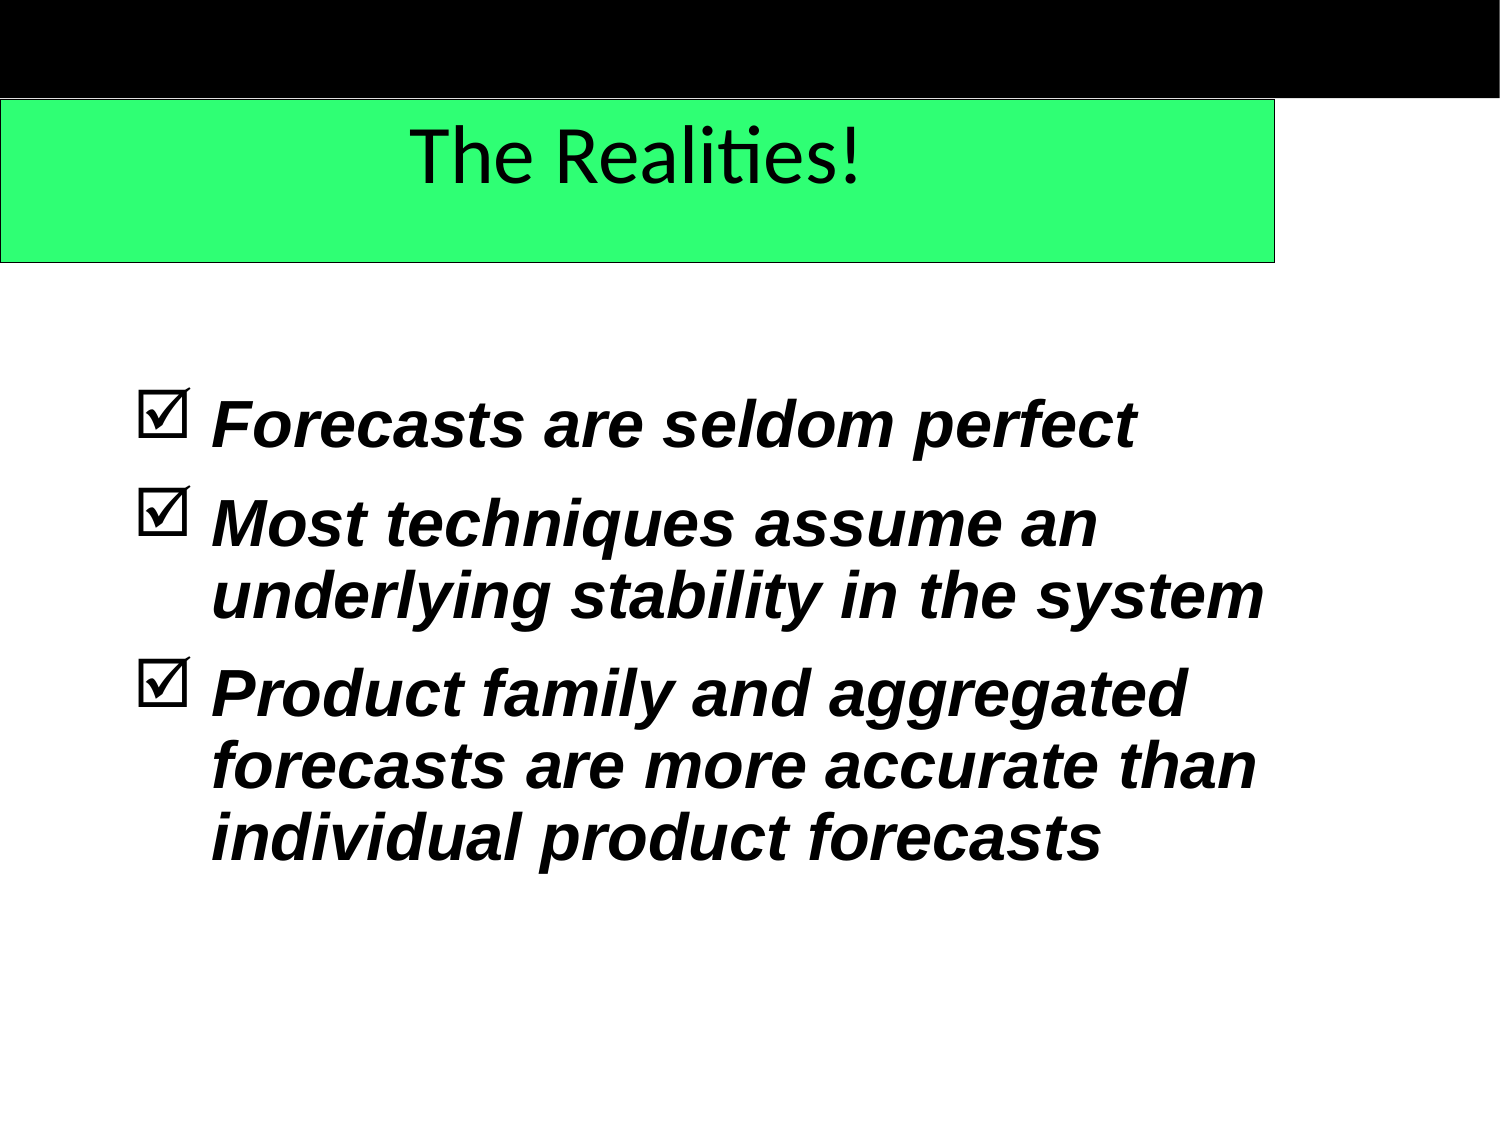

The Realities!
Forecasts are seldom perfect
Most techniques assume an underlying stability in the system
Product family and aggregated forecasts are more accurate than individual product forecasts